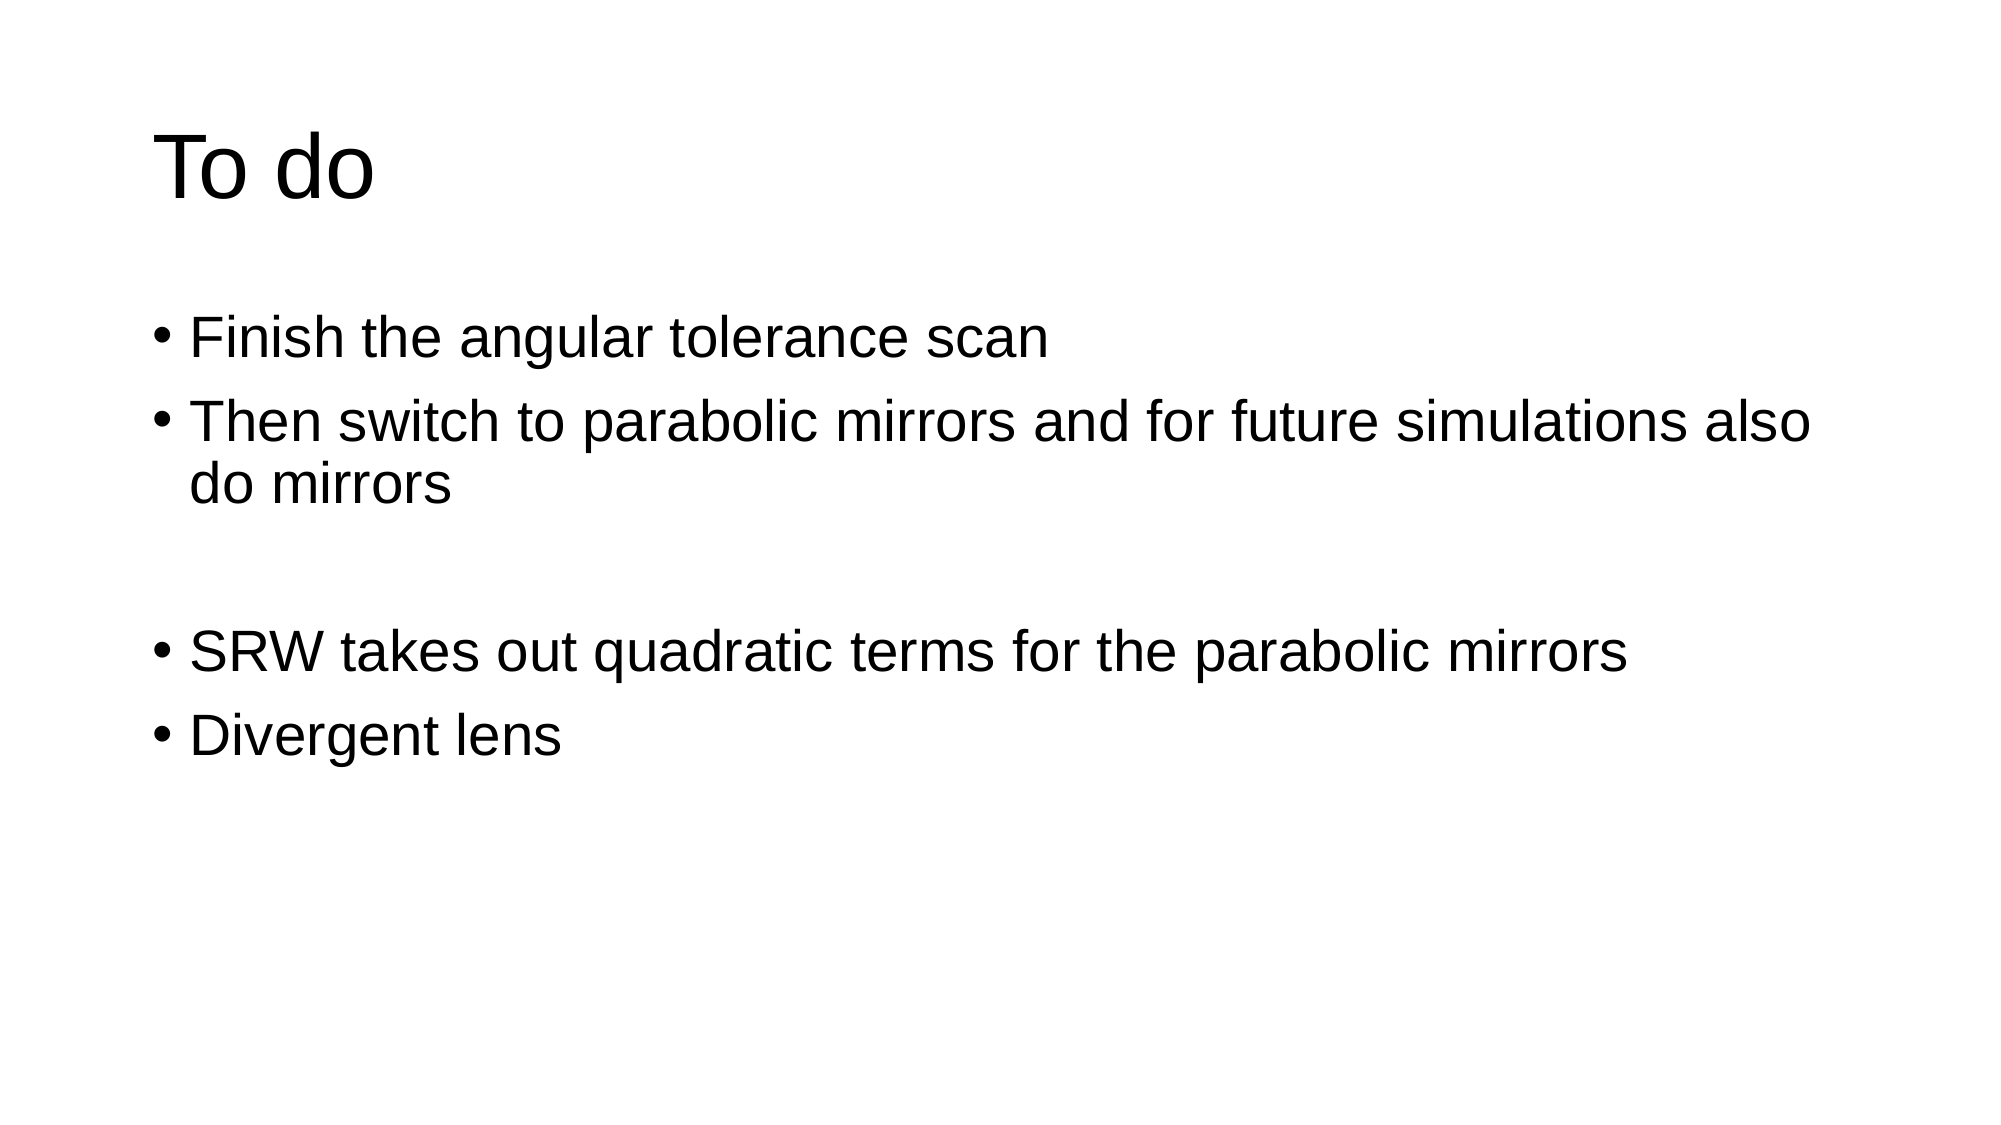

# To do
Finish the angular tolerance scan
Then switch to parabolic mirrors and for future simulations also do mirrors

SRW takes out quadratic terms for the parabolic mirrors
Divergent lens